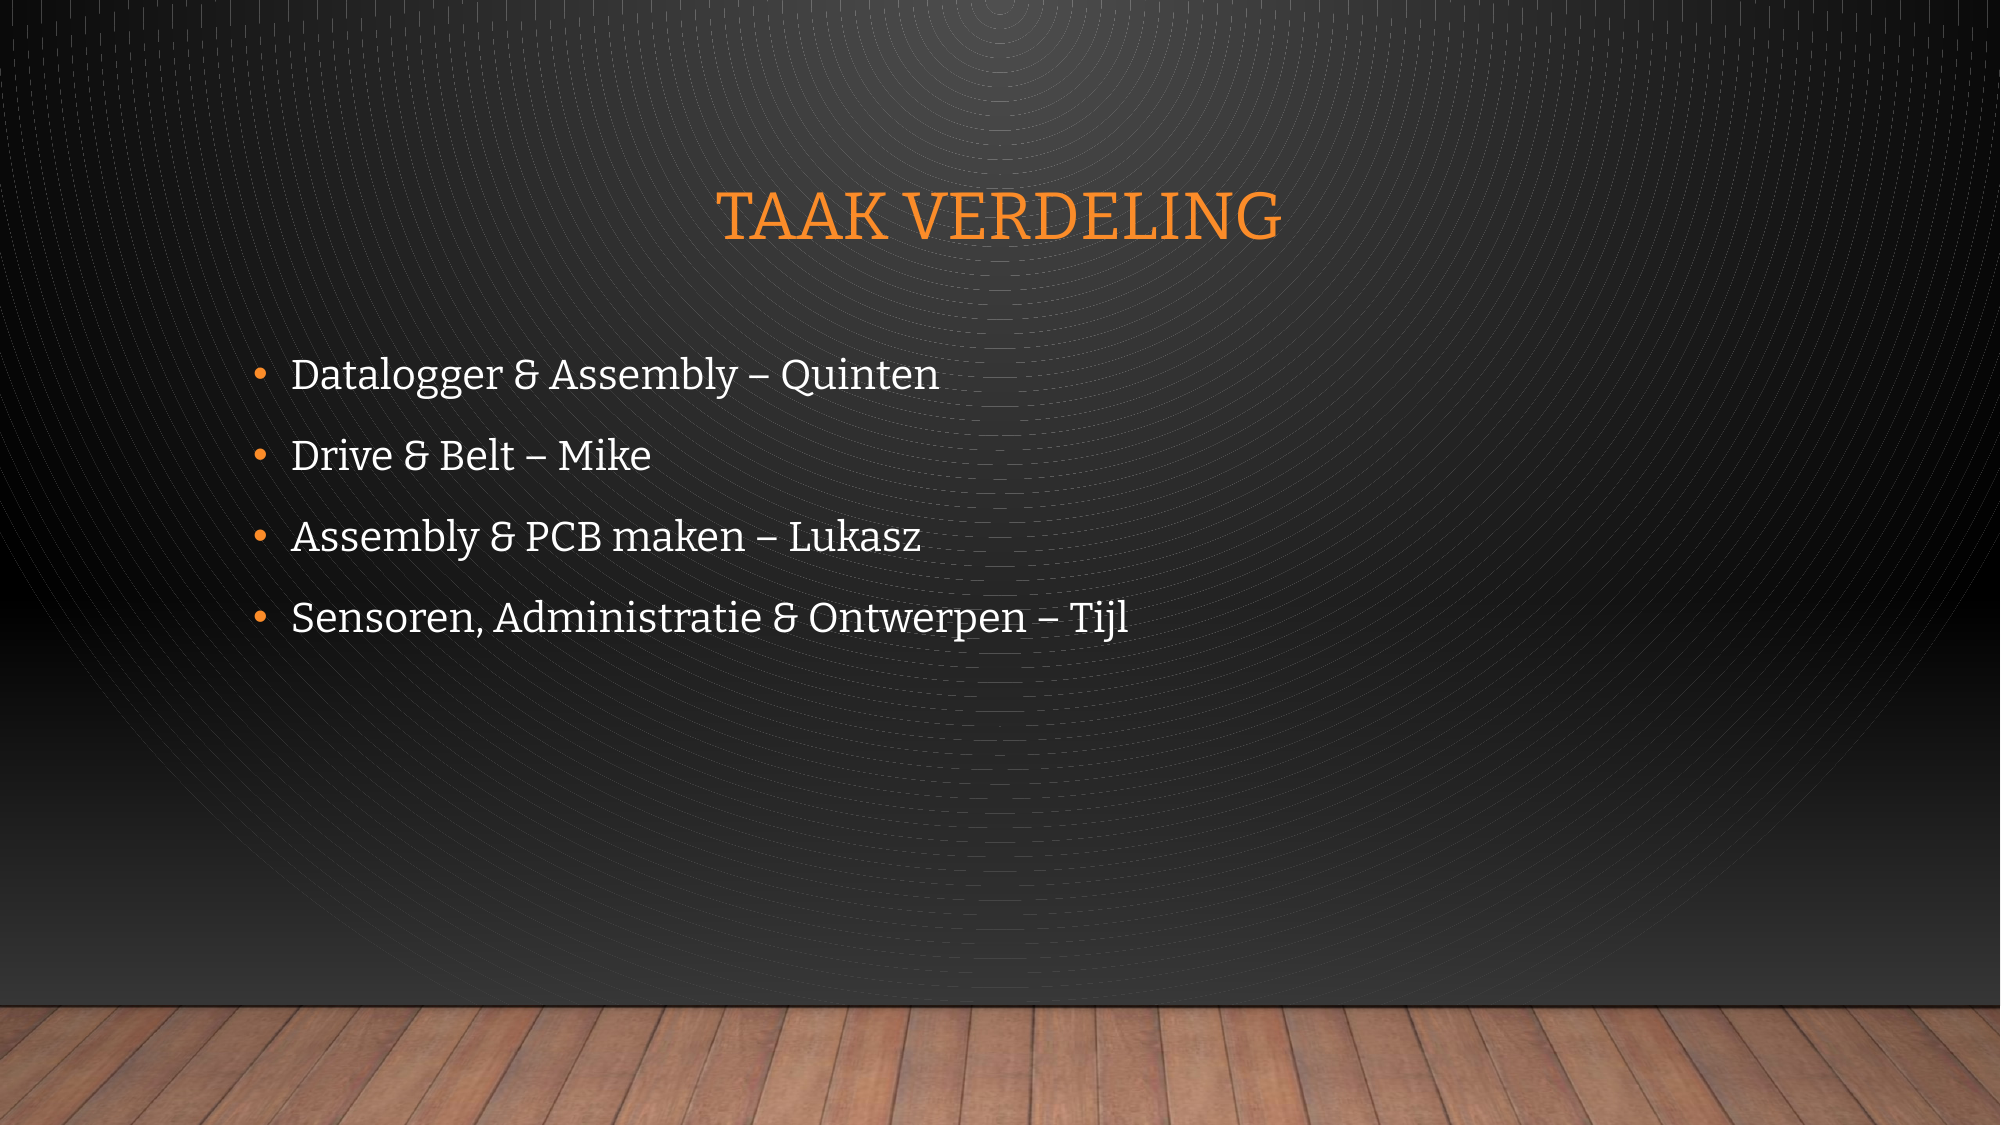

# Taak Verdeling
Datalogger & Assembly – Quinten
Drive & Belt – Mike
Assembly & PCB maken – Lukasz
Sensoren, Administratie & Ontwerpen – Tijl